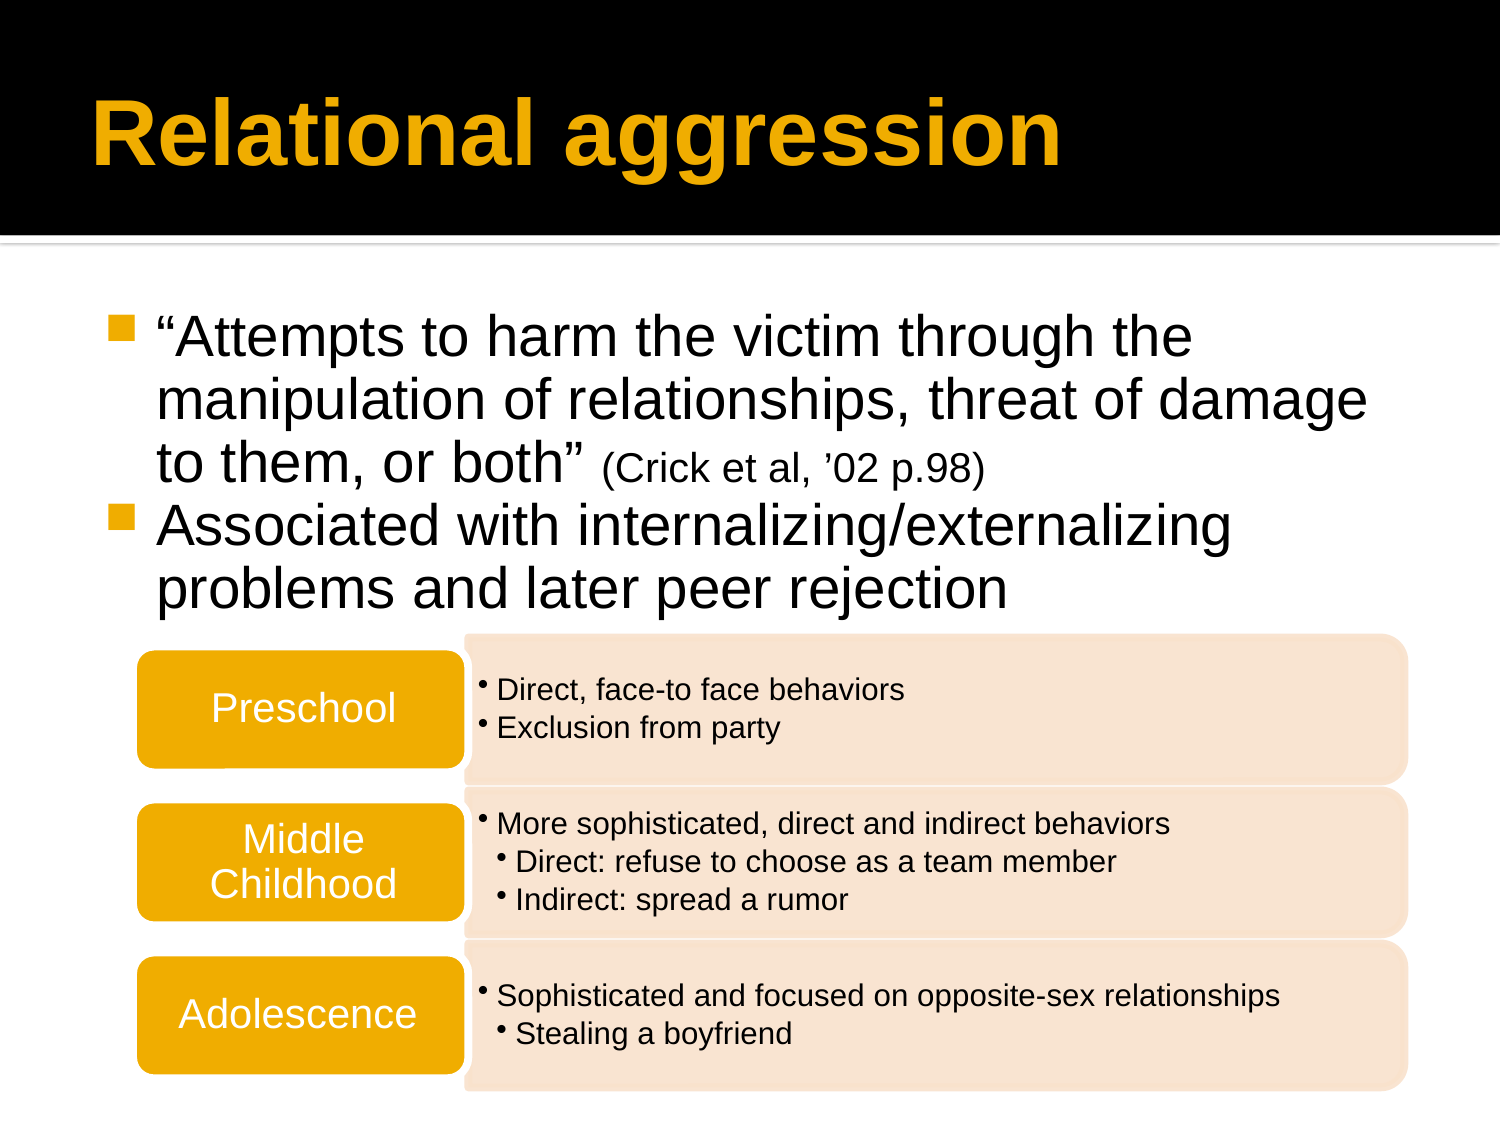

# Relational aggression
“Attempts to harm the victim through the manipulation of relationships, threat of damage to them, or both” (Crick et al, ’02 p.98)
Associated with internalizing/externalizing problems and later peer rejection
Direct, face-to face behaviors
Exclusion from party
Preschool
More sophisticated, direct and indirect behaviors
Direct: refuse to choose as a team member
Indirect: spread a rumor
Middle Childhood
Sophisticated and focused on opposite-sex relationships
Stealing a boyfriend
Adolescence